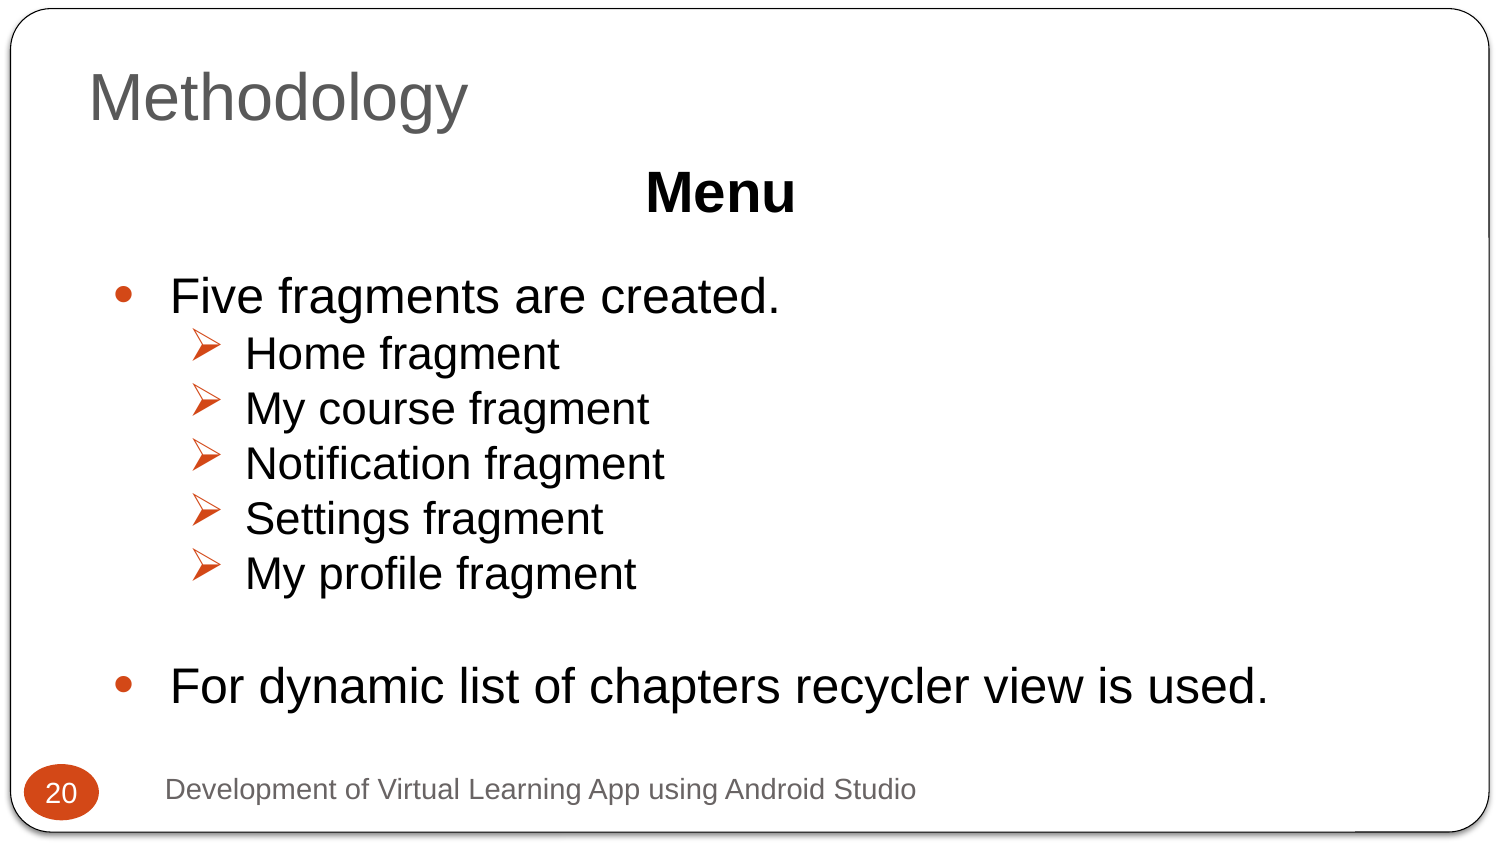

Methodology
                                      Menu

Five fragments are created.
Home fragment
My course fragment
Notification fragment
Settings fragment
My profile fragment

For dynamic list of chapters recycler view is used.

Development of Virtual Learning App using Android Studio
20